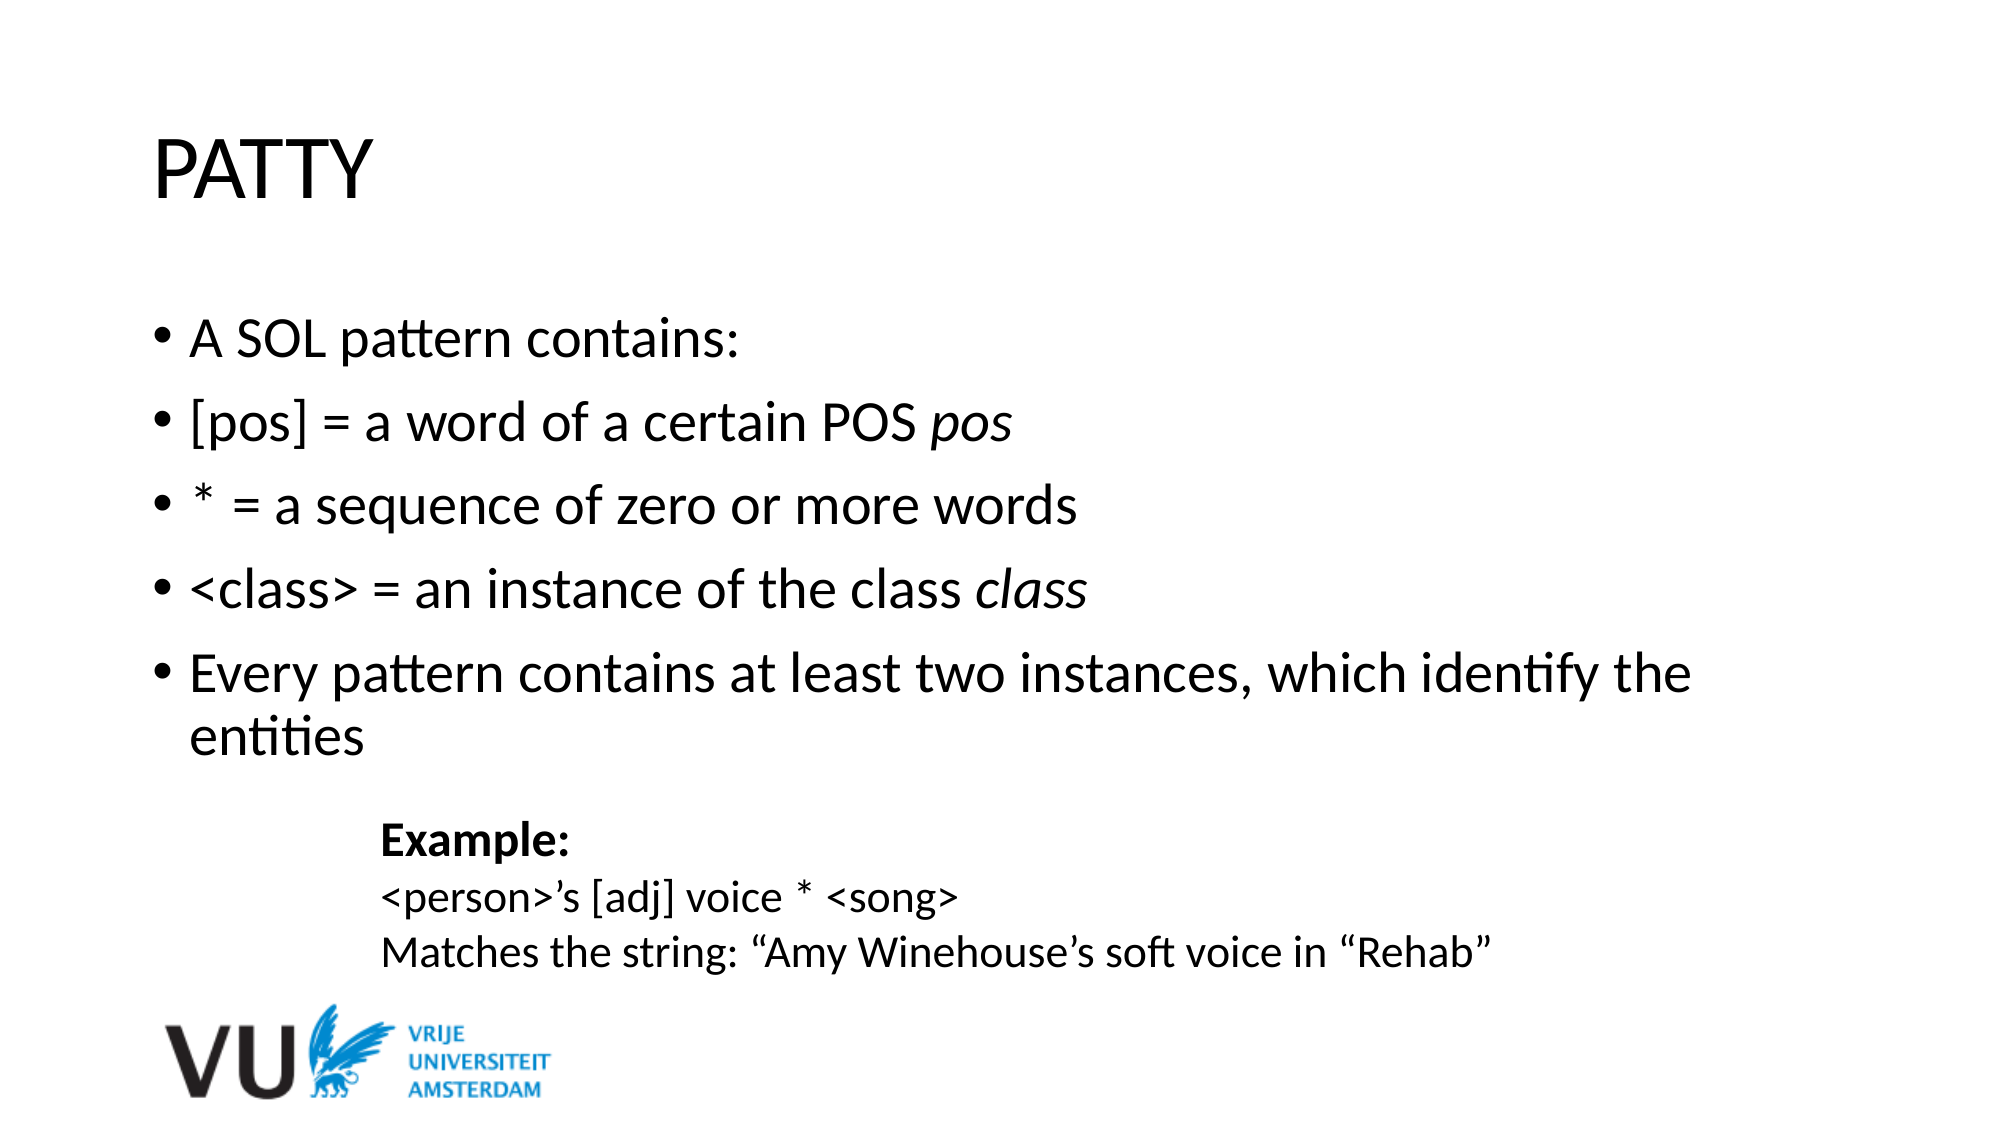

# PATTY
A SOL pattern contains:
[pos] = a word of a certain POS pos
* = a sequence of zero or more words
<class> = an instance of the class class
Every pattern contains at least two instances, which identify the entities

Example:
<person>’s [adj] voice * <song>
Matches the string: “Amy Winehouse’s soft voice in “Rehab”